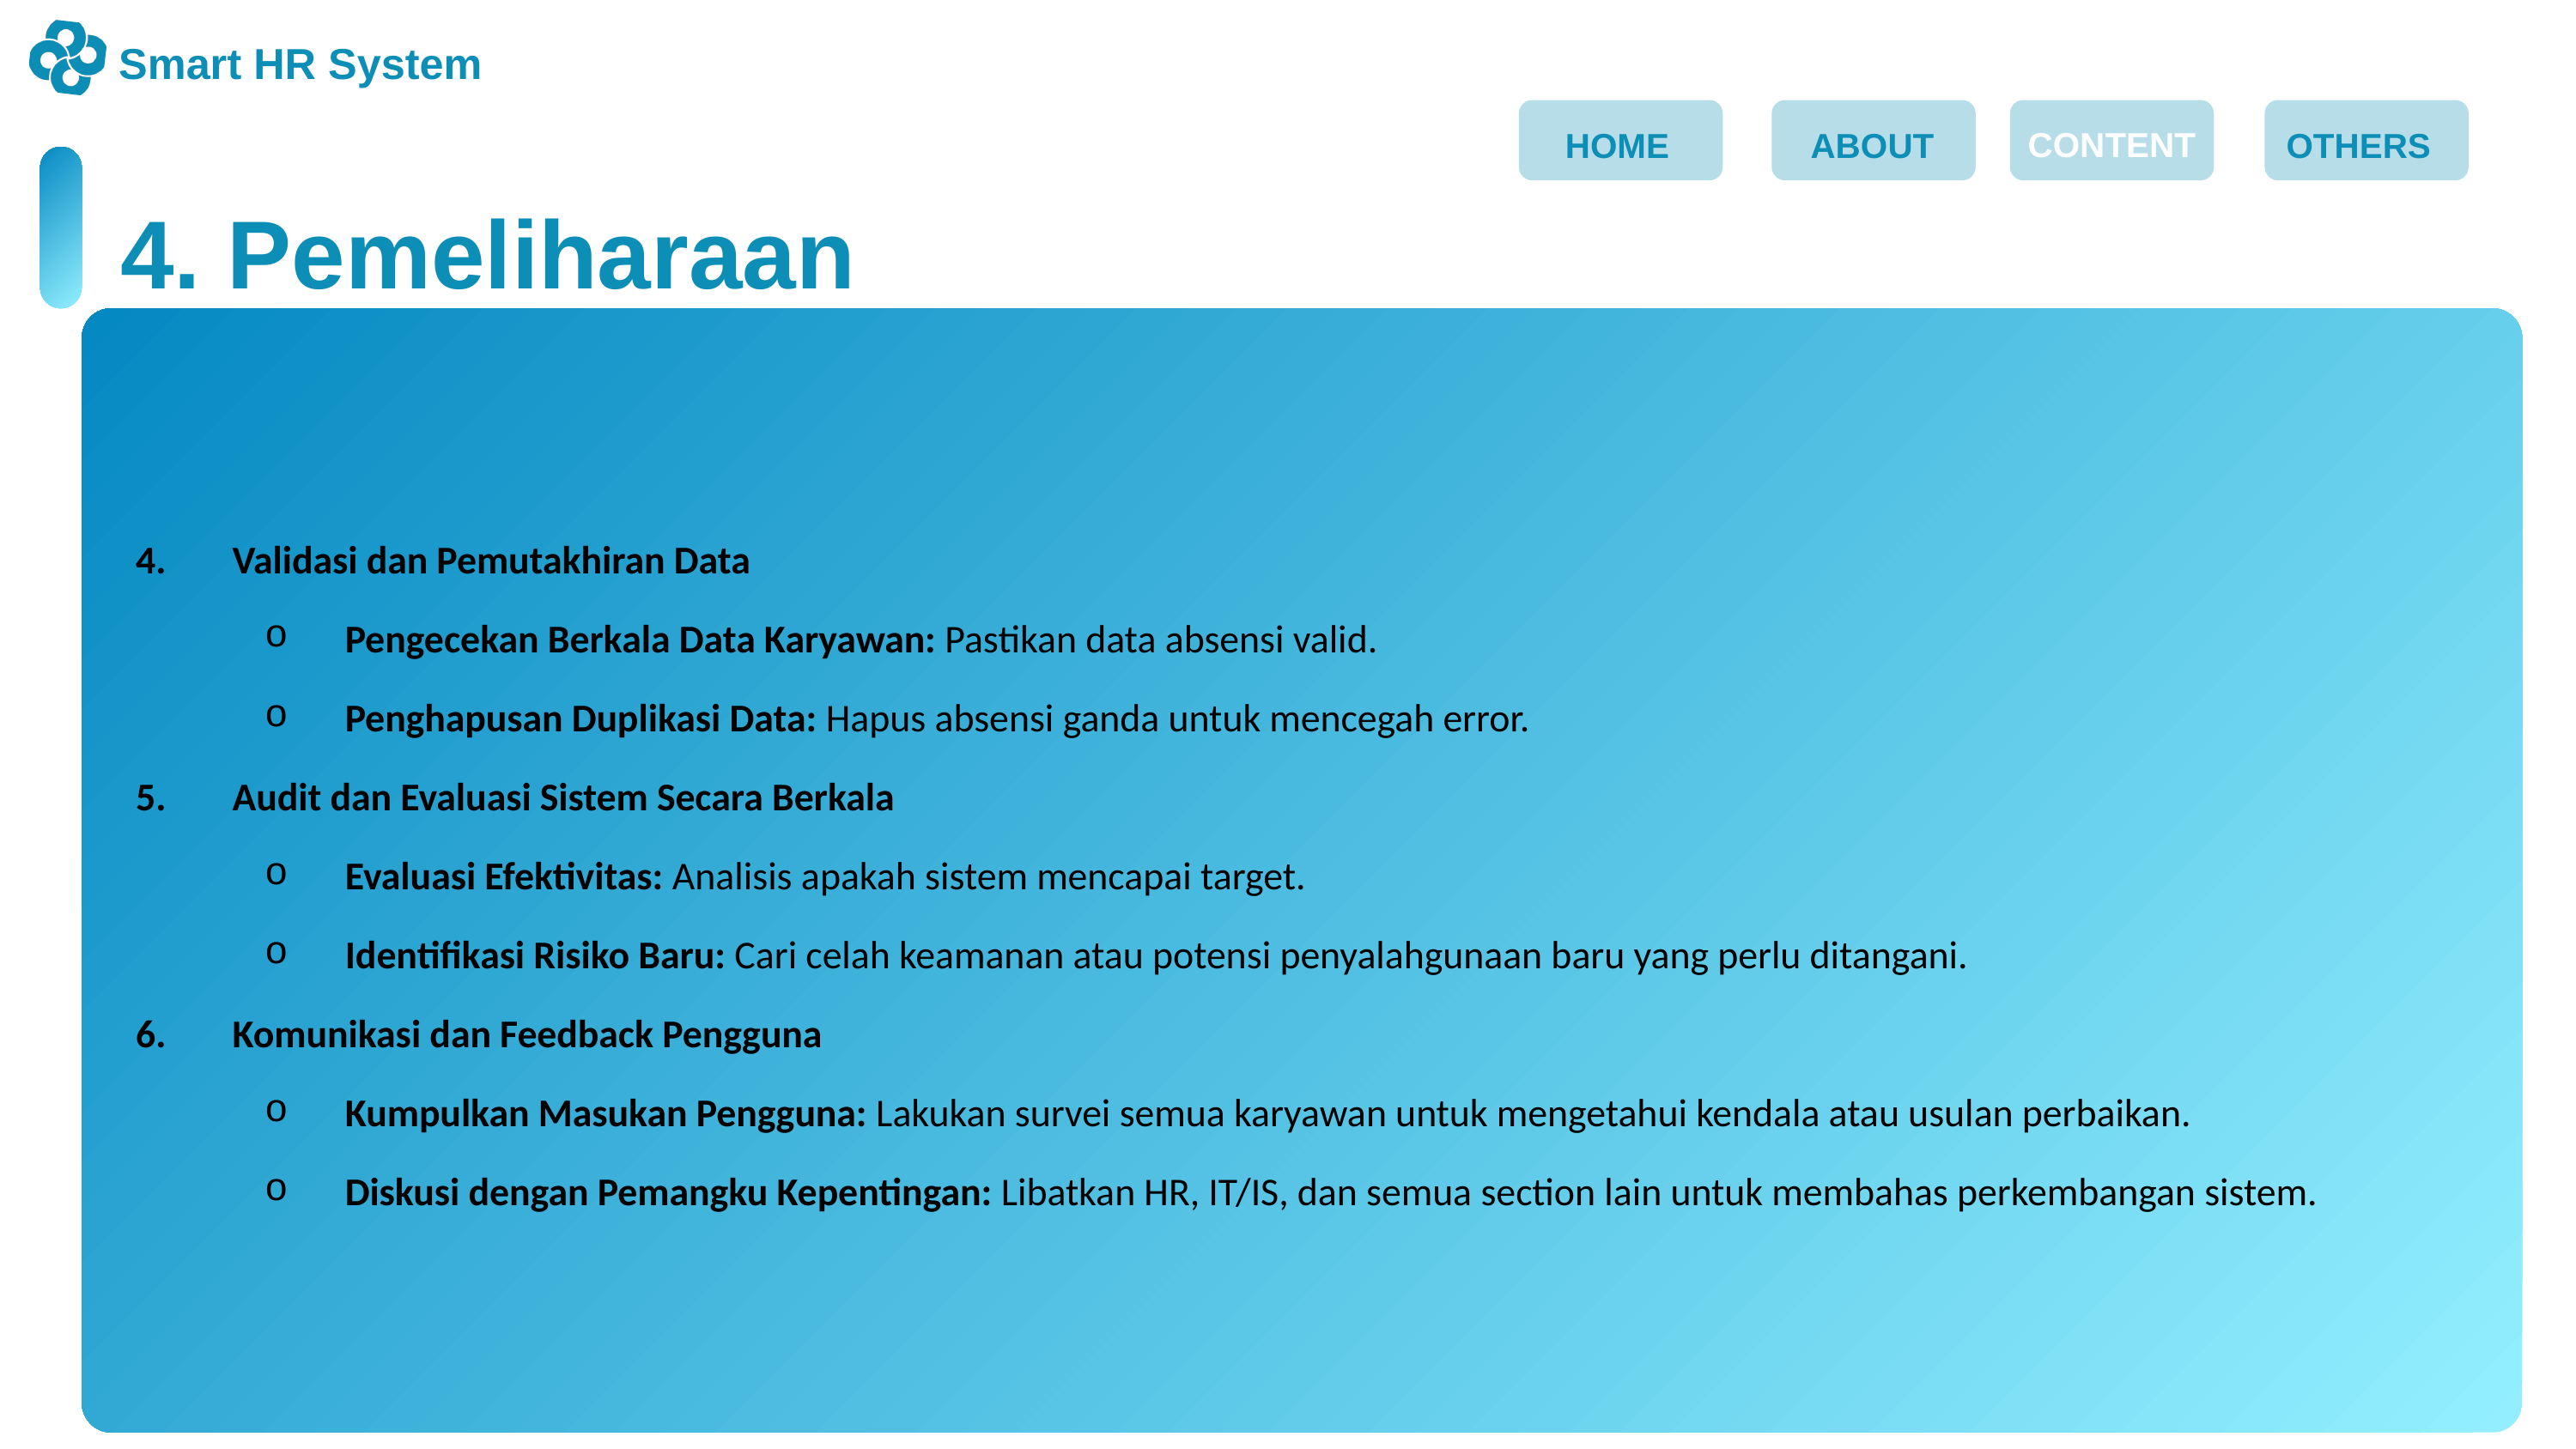

Smart HR System

CONTENT
HOME
ABOUT
OTHERS

4. Pemeliharaan

Validasi dan Pemutakhiran Data
Pengecekan Berkala Data Karyawan: Pastikan data absensi valid.
Penghapusan Duplikasi Data: Hapus absensi ganda untuk mencegah error.
Audit dan Evaluasi Sistem Secara Berkala
Evaluasi Efektivitas: Analisis apakah sistem mencapai target.
Identifikasi Risiko Baru: Cari celah keamanan atau potensi penyalahgunaan baru yang perlu ditangani.
Komunikasi dan Feedback Pengguna
Kumpulkan Masukan Pengguna: Lakukan survei semua karyawan untuk mengetahui kendala atau usulan perbaikan.
Diskusi dengan Pemangku Kepentingan: Libatkan HR, IT/IS, dan semua section lain untuk membahas perkembangan sistem.